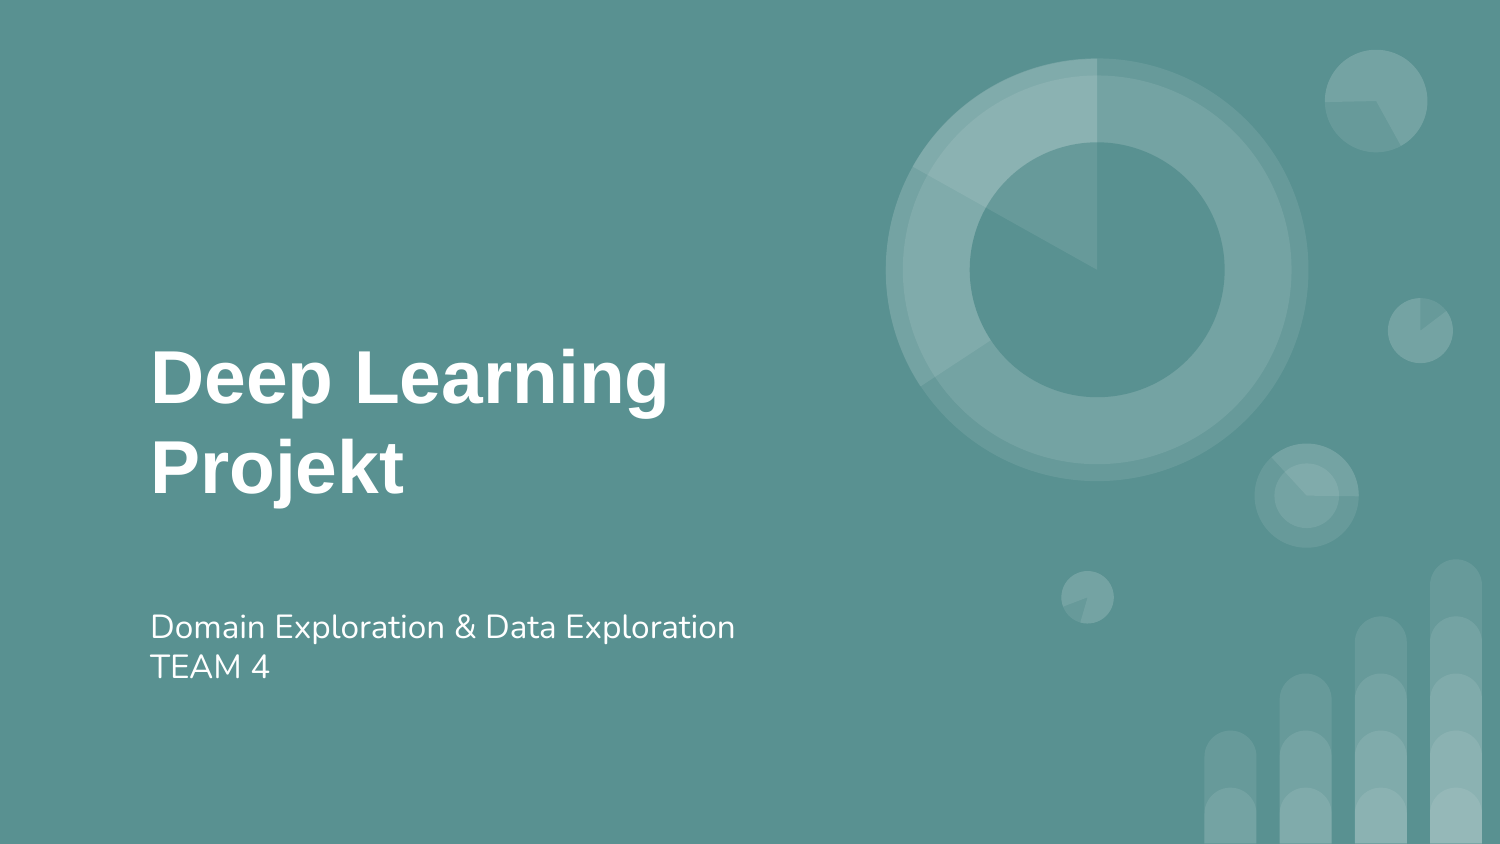

# Deep Learning Projekt
Domain Exploration & Data Exploration
TEAM 4